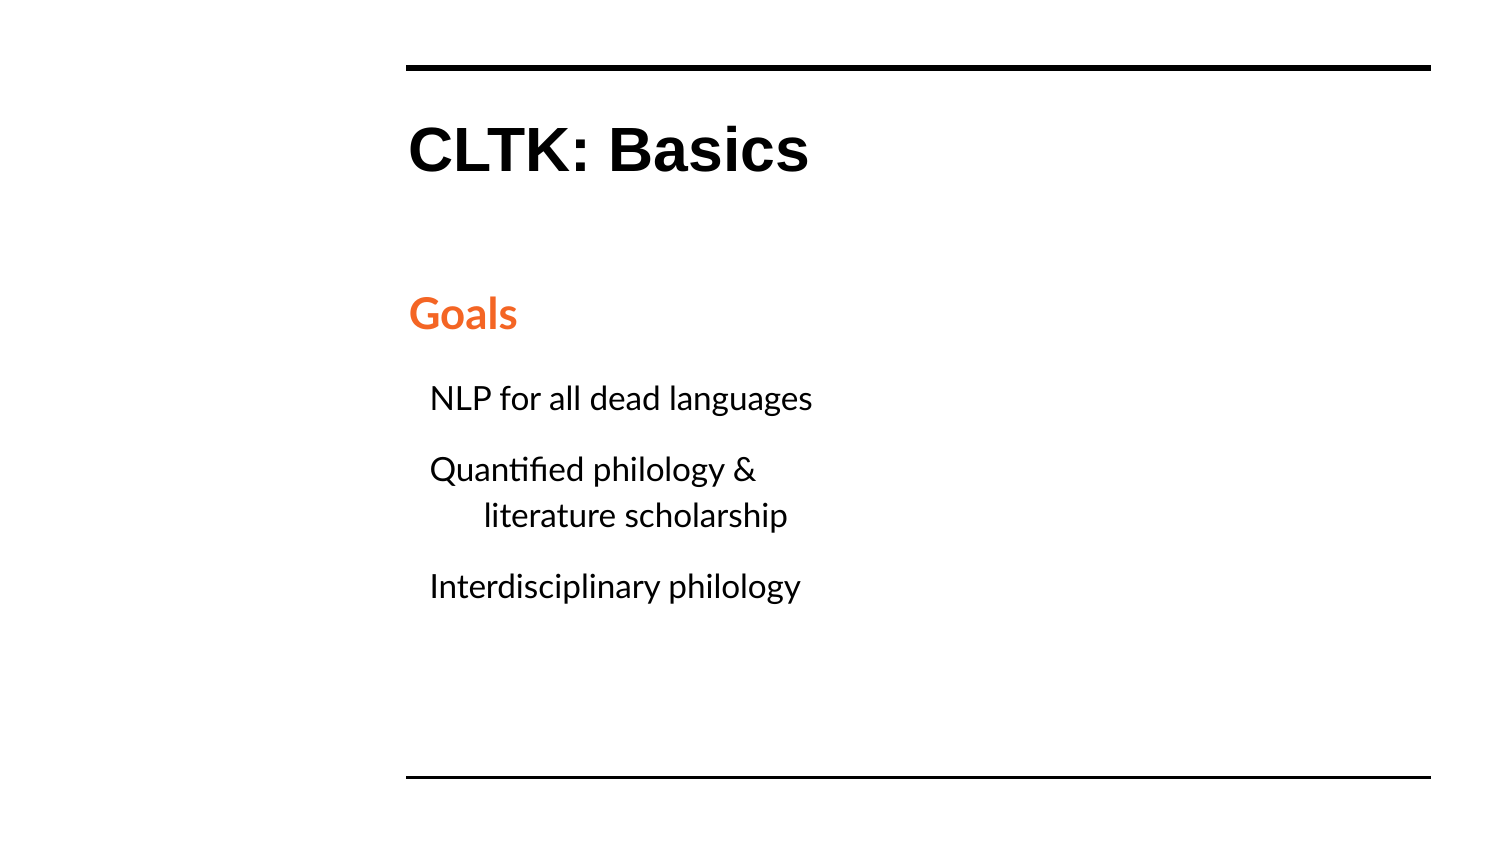

# CLTK: Basics
Goals
NLP for all dead languages
Quantified philology & literature scholarship
Interdisciplinary philology